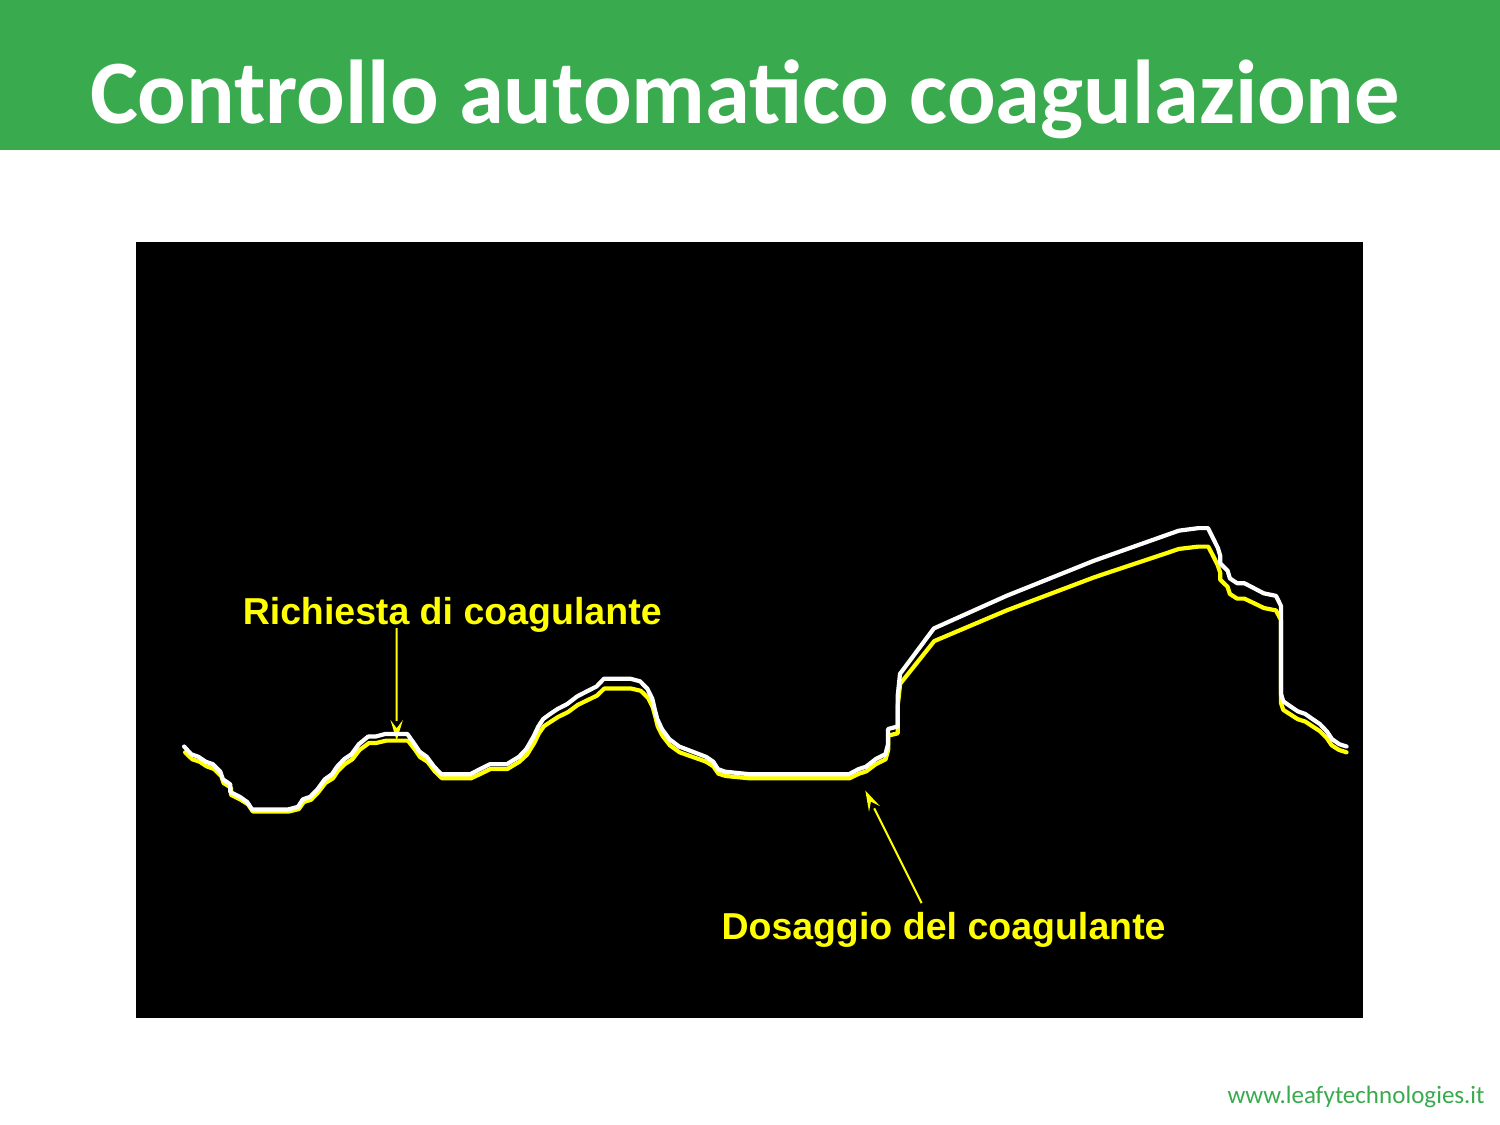

# Controllo automatico coagulazione

Richiesta di coagulante

Dosaggio del coagulante